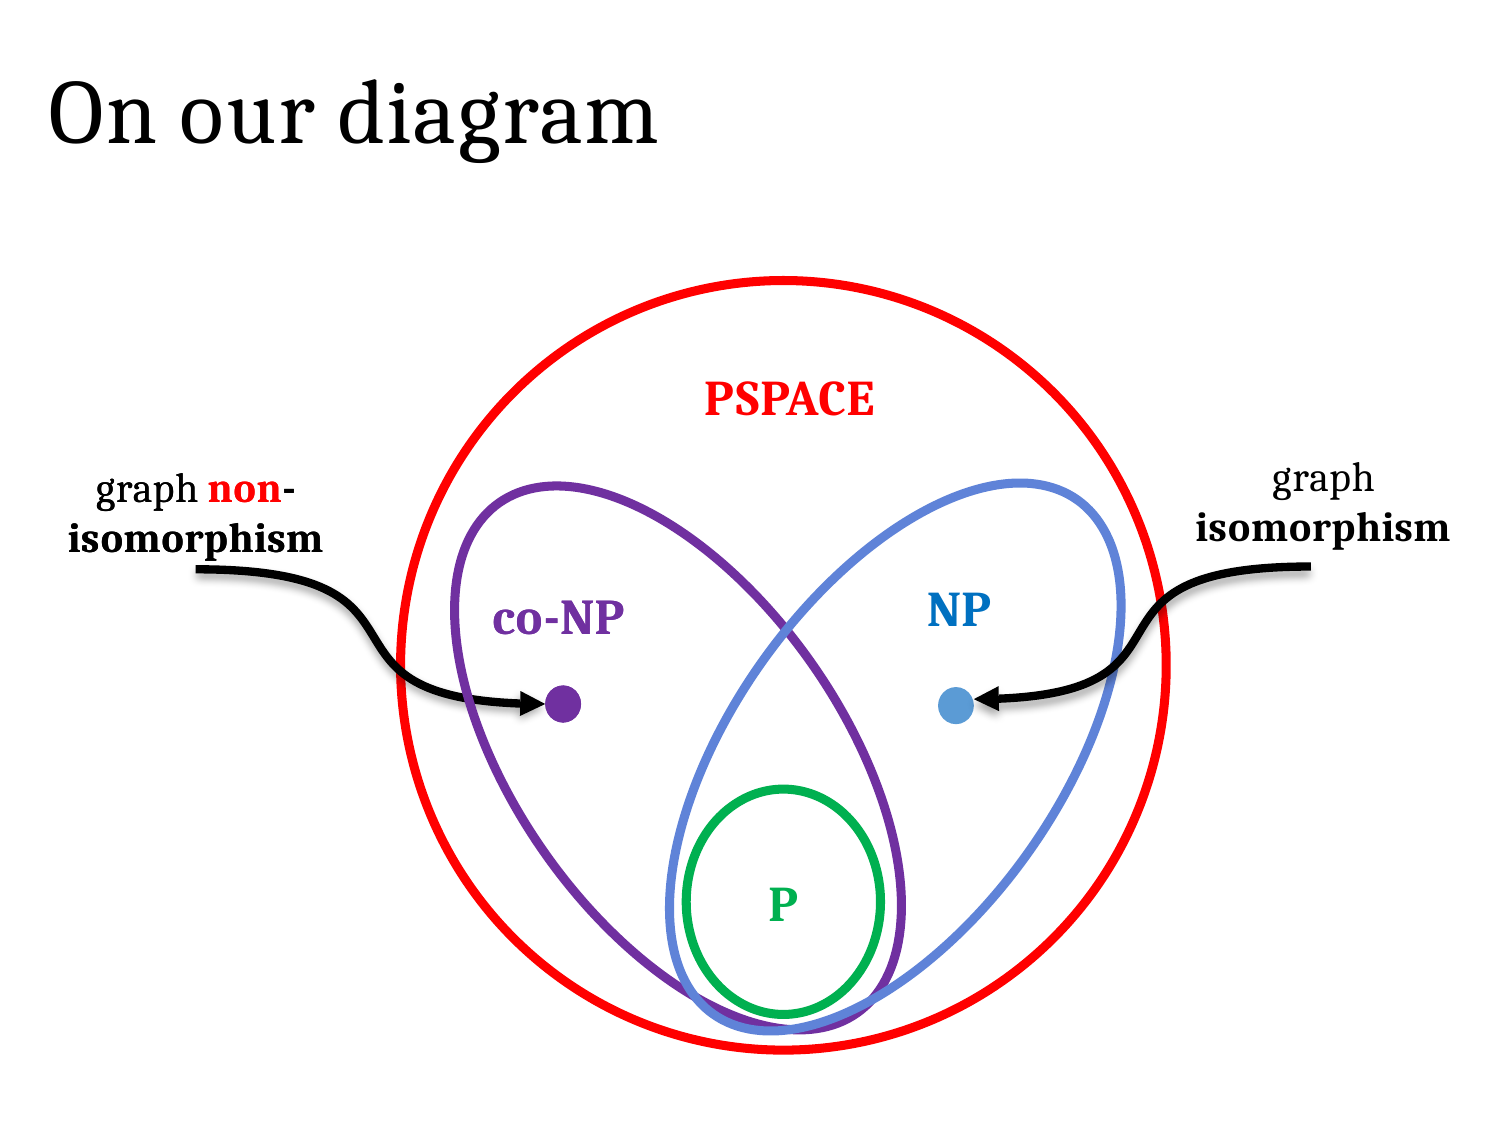

# On our diagram

PSPACE
graph isomorphism
graph non-isomorphism
graph non-isomorphism
NP
co-NP
co-NP

P